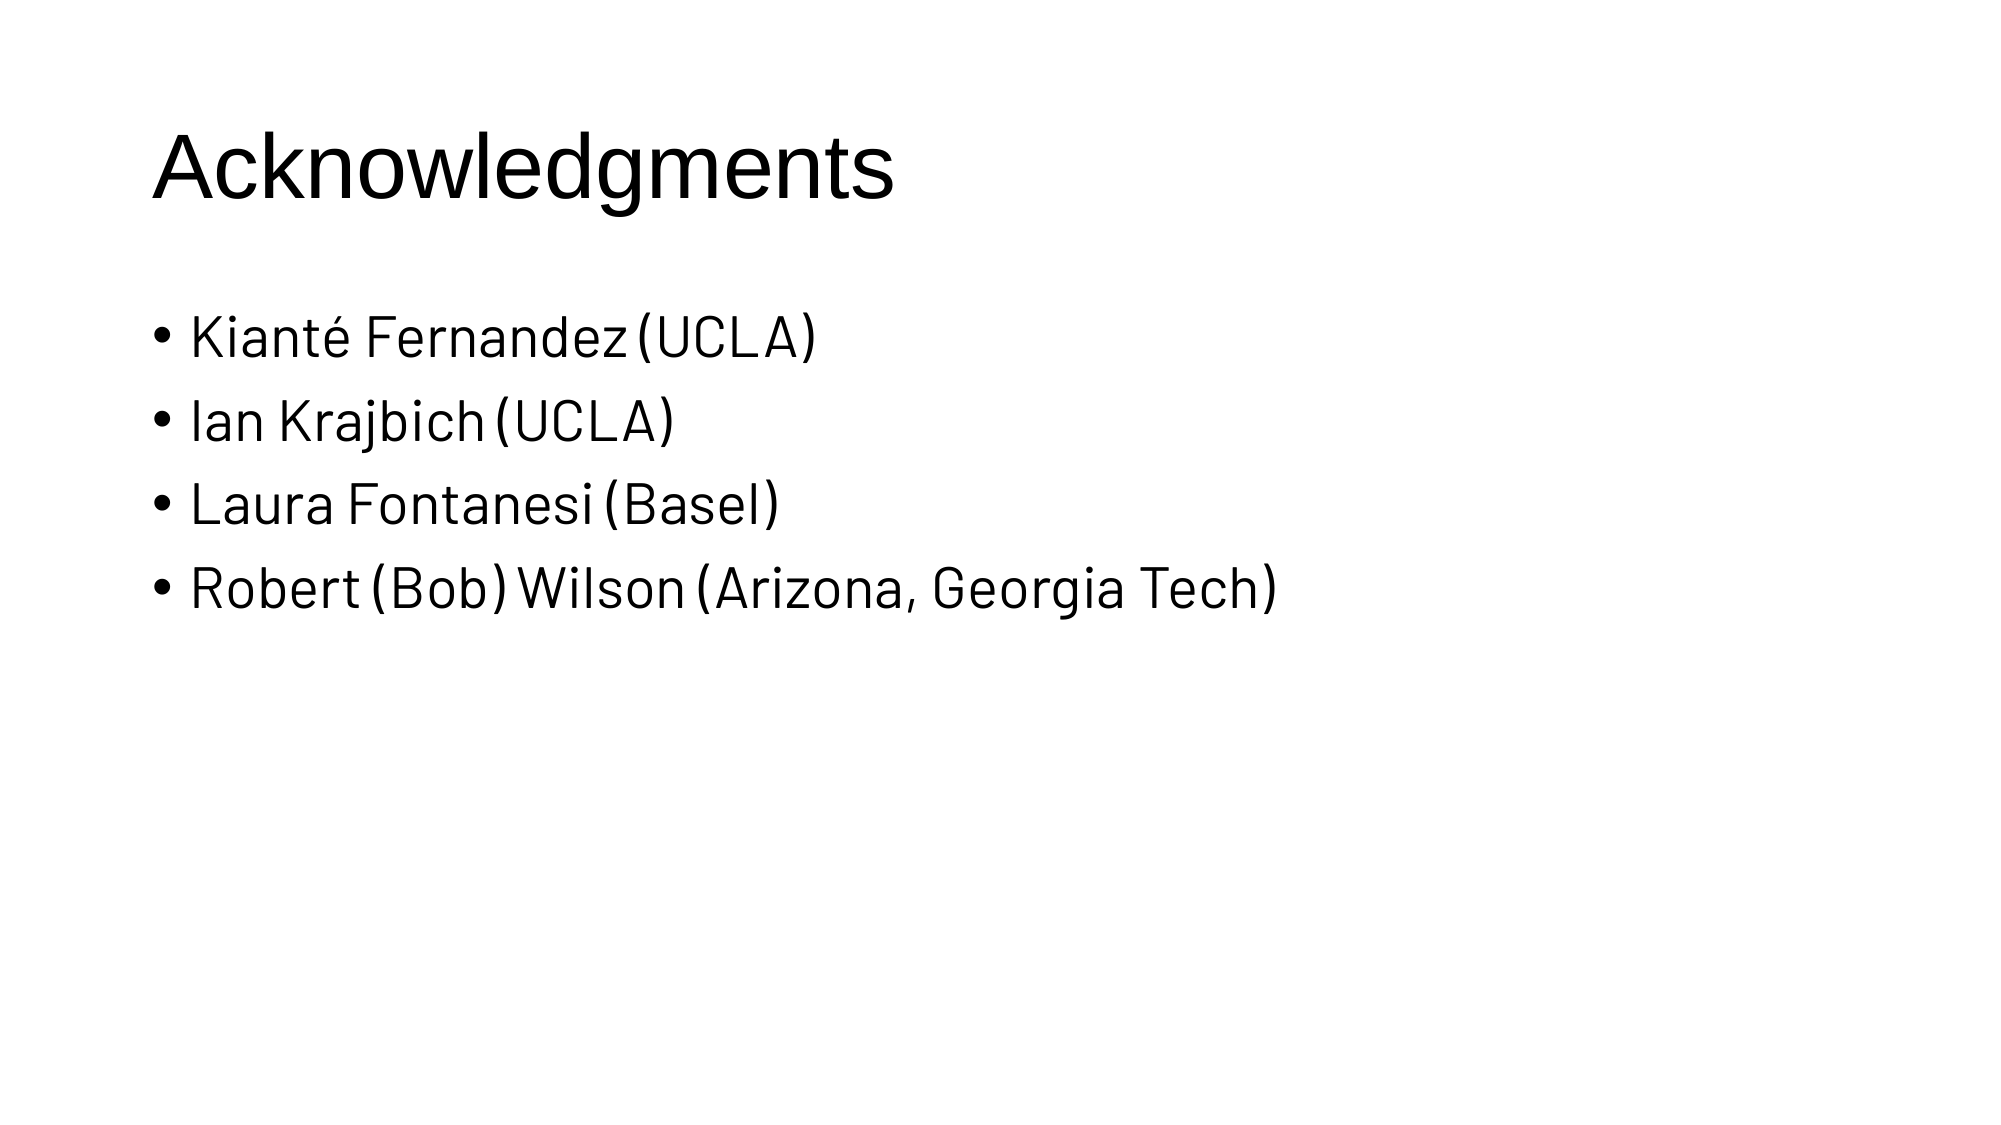

# Acknowledgments
Kianté Fernandez (UCLA)
Ian Krajbich (UCLA)
Laura Fontanesi (Basel)
Robert (Bob) Wilson (Arizona, Georgia Tech)